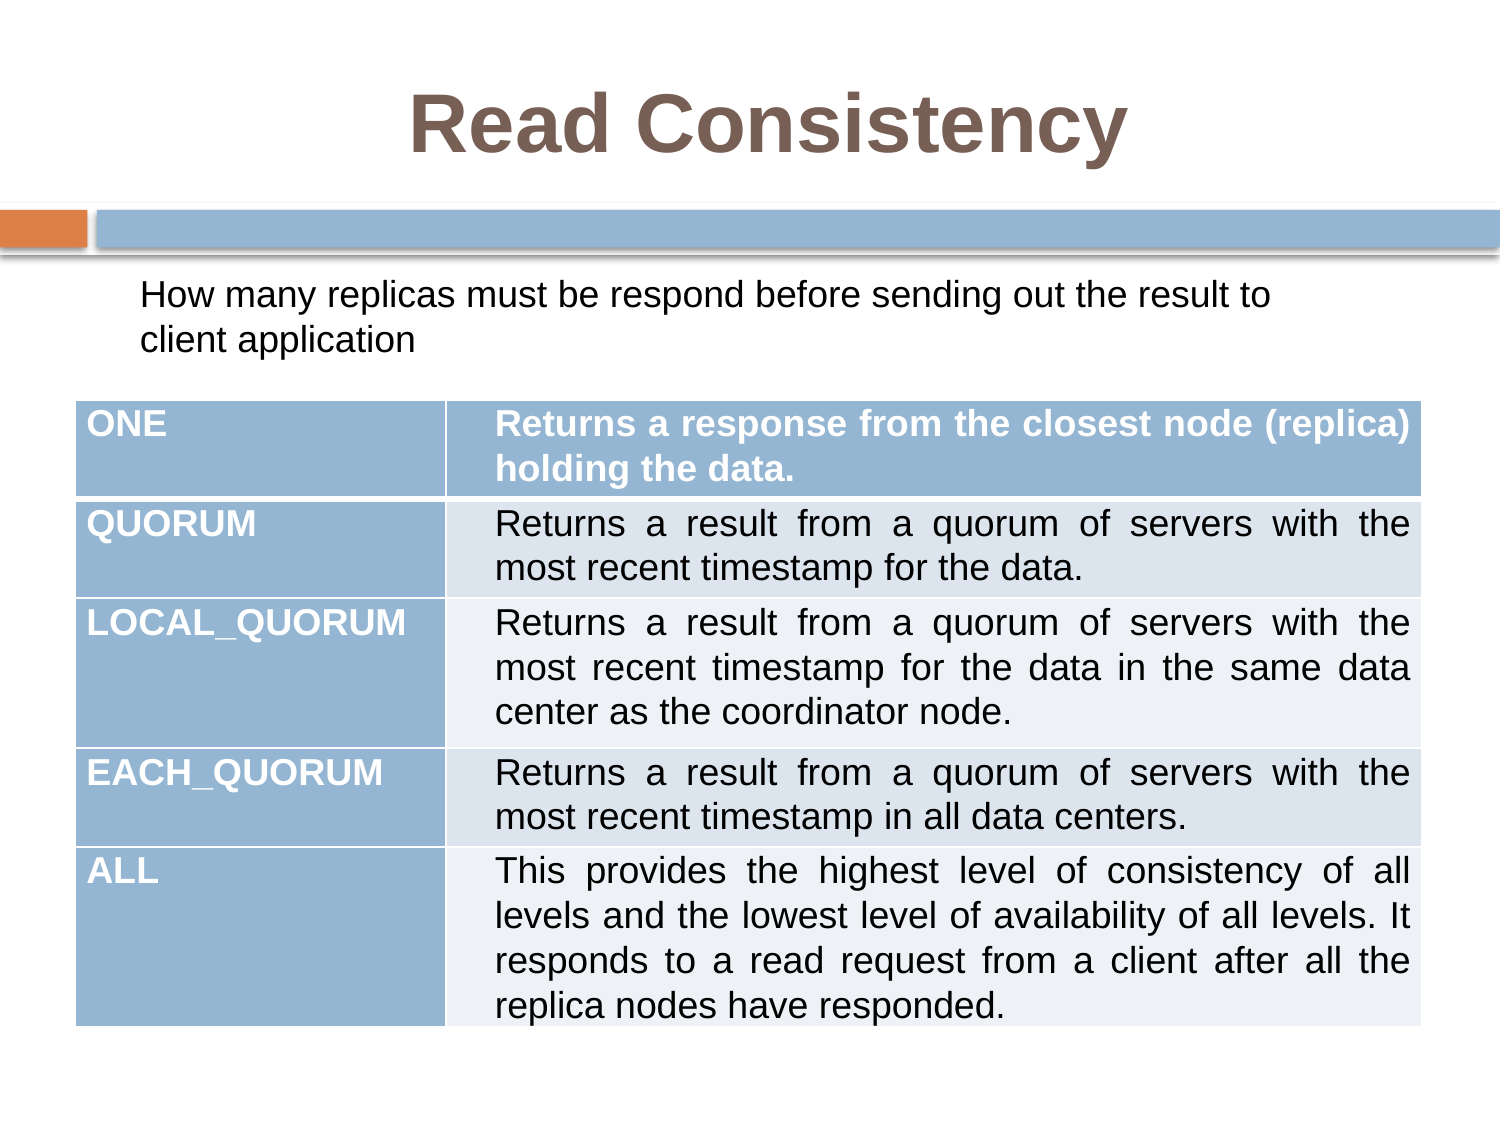

# Read Consistency
How many replicas must be respond before sending out the result to client application
| ONE | Returns a response from the closest node (replica) holding the data. |
| --- | --- |
| QUORUM | Returns a result from a quorum of servers with the most recent timestamp for the data. |
| LOCAL\_QUORUM | Returns a result from a quorum of servers with the most recent timestamp for the data in the same data center as the coordinator node. |
| EACH\_QUORUM | Returns a result from a quorum of servers with the most recent timestamp in all data centers. |
| ALL | This provides the highest level of consistency of all levels and the lowest level of availability of all levels. It responds to a read request from a client after all the replica nodes have responded. |